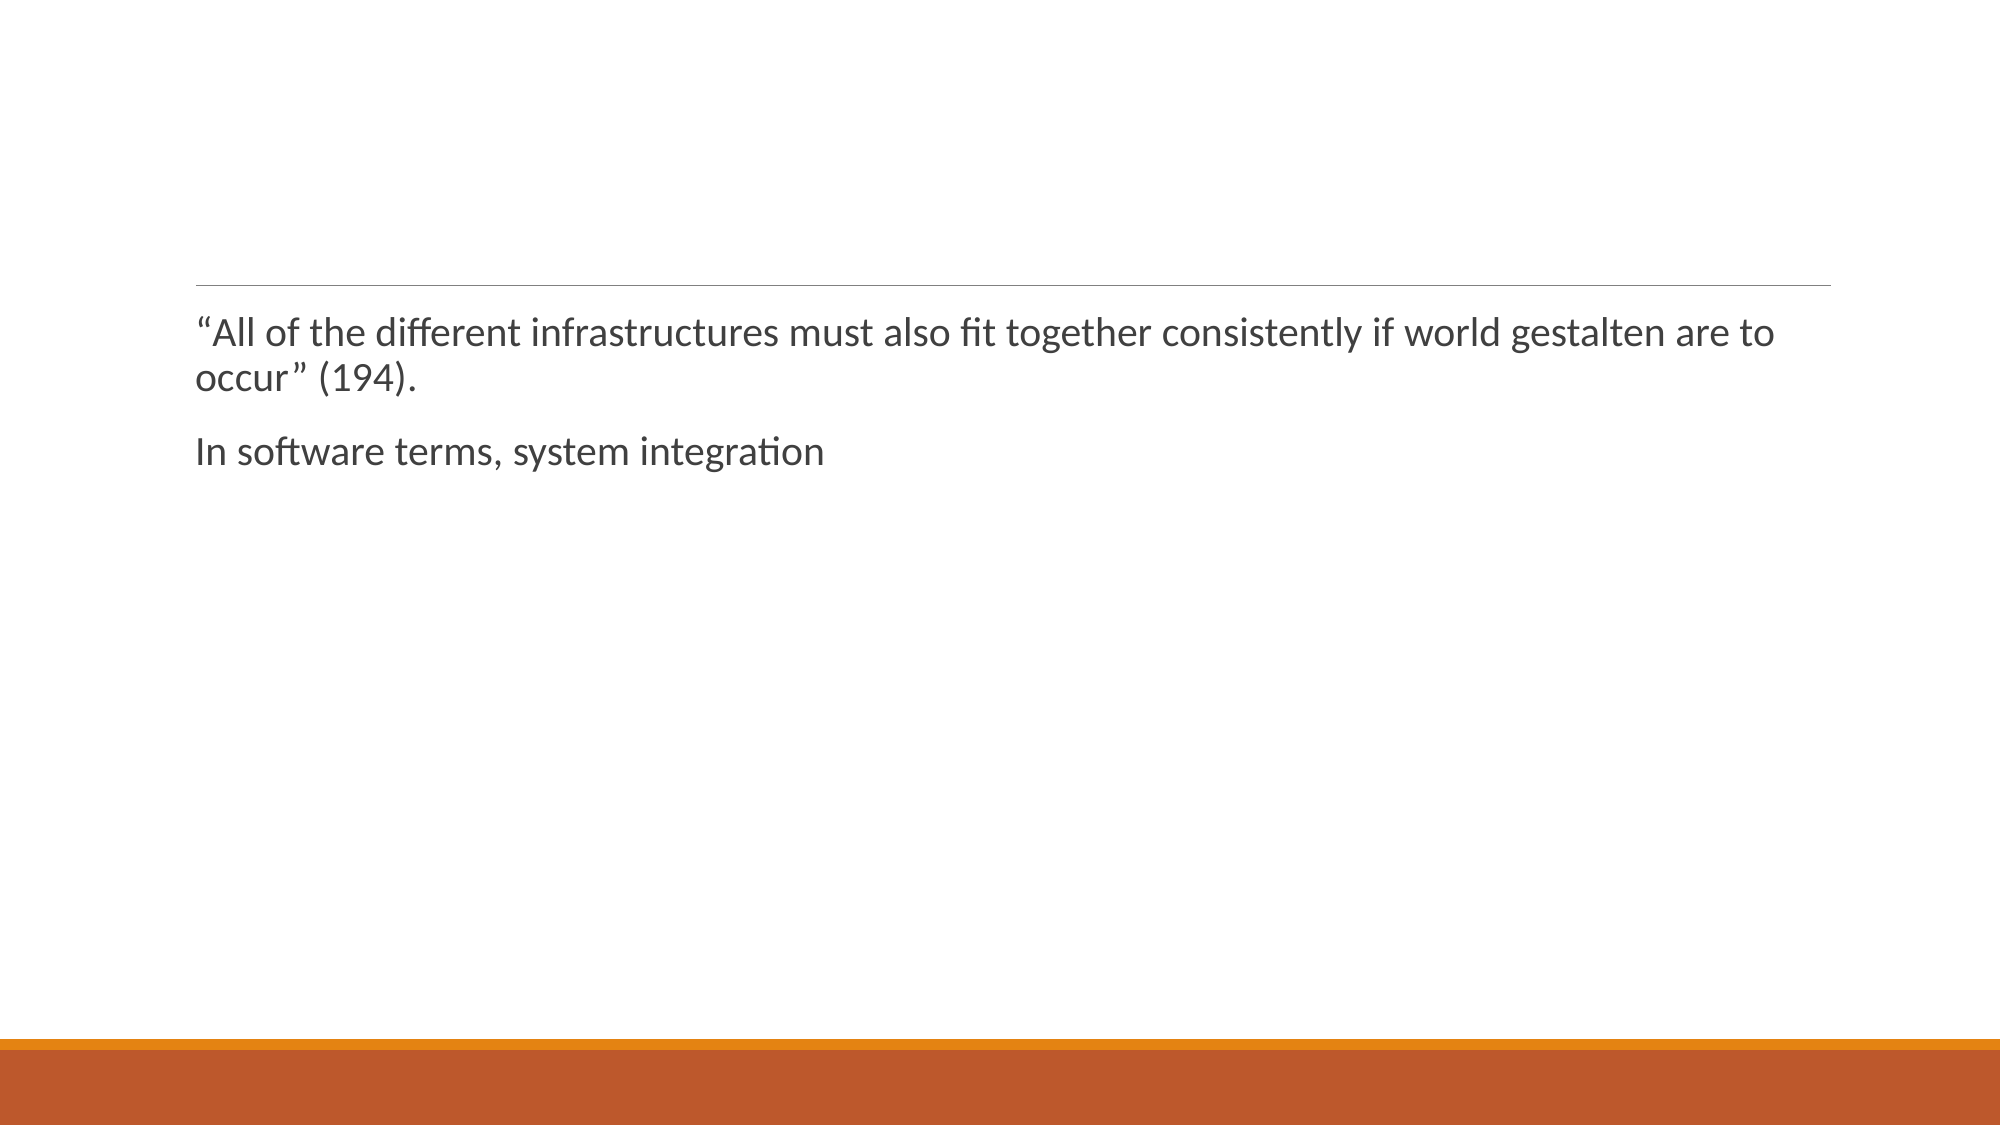

#
“All of the different infrastructures must also fit together consistently if world gestalten are to occur” (194).
In software terms, system integration